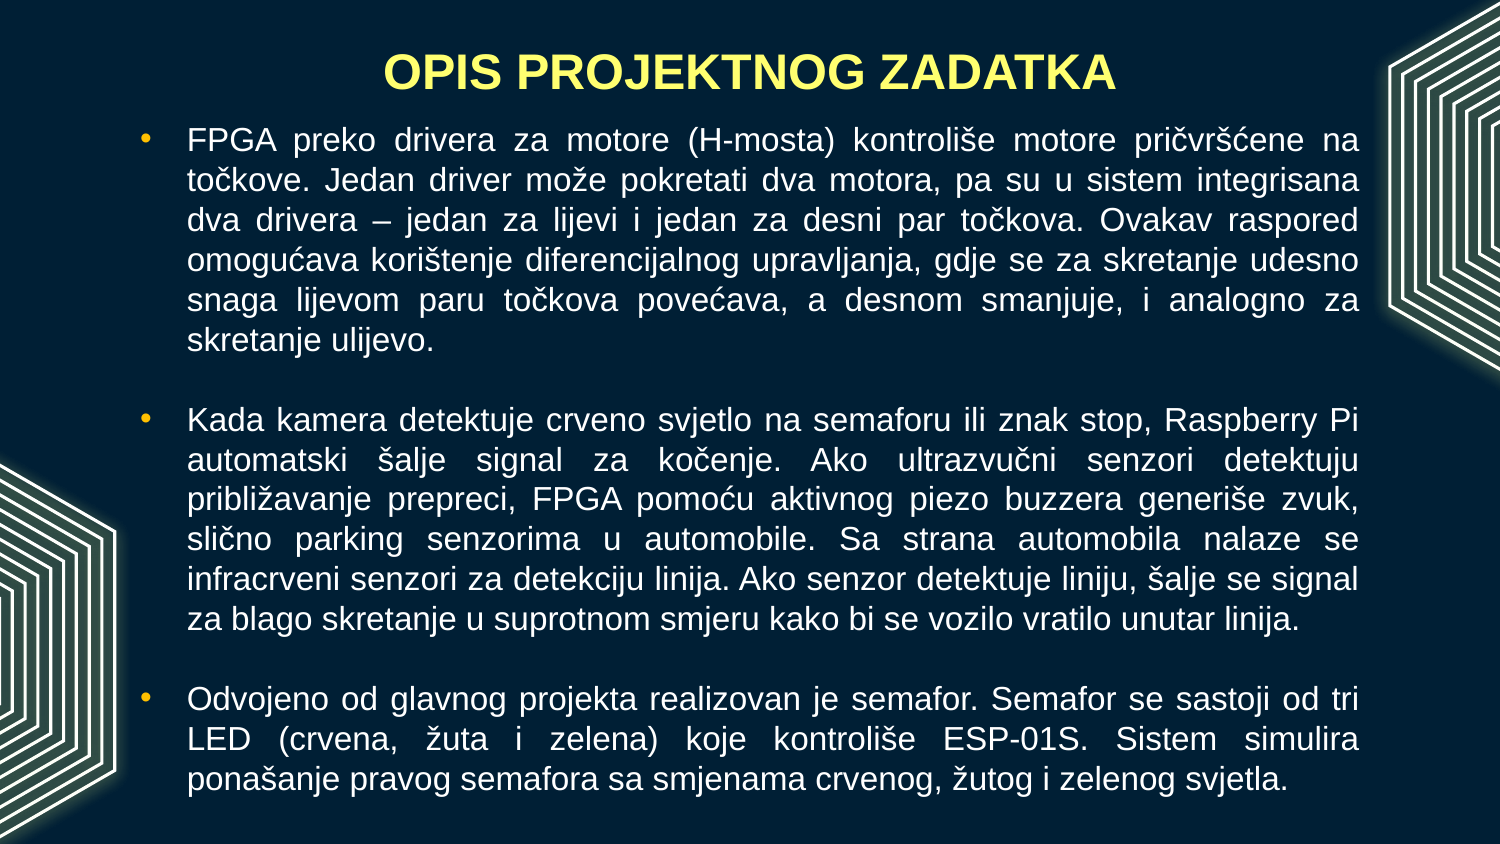

# OPIS PROJEKTNOG ZADATKA
FPGA preko drivera za motore (H-mosta) kontroliše motore pričvršćene na točkove. Jedan driver može pokretati dva motora, pa su u sistem integrisana dva drivera – jedan za lijevi i jedan za desni par točkova. Ovakav raspored omogućava korištenje diferencijalnog upravljanja, gdje se za skretanje udesno snaga lijevom paru točkova povećava, a desnom smanjuje, i analogno za skretanje ulijevo.

Kada kamera detektuje crveno svjetlo na semaforu ili znak stop, Raspberry Pi automatski šalje signal za kočenje. Ako ultrazvučni senzori detektuju približavanje prepreci, FPGA pomoću aktivnog piezo buzzera generiše zvuk, slično parking senzorima u automobile. Sa strana automobila nalaze se infracrveni senzori za detekciju linija. Ako senzor detektuje liniju, šalje se signal za blago skretanje u suprotnom smjeru kako bi se vozilo vratilo unutar linija.

Odvojeno od glavnog projekta realizovan je semafor. Semafor se sastoji od tri LED (crvena, žuta i zelena) koje kontroliše ESP-01S. Sistem simulira ponašanje pravog semafora sa smjenama crvenog, žutog i zelenog svjetla.